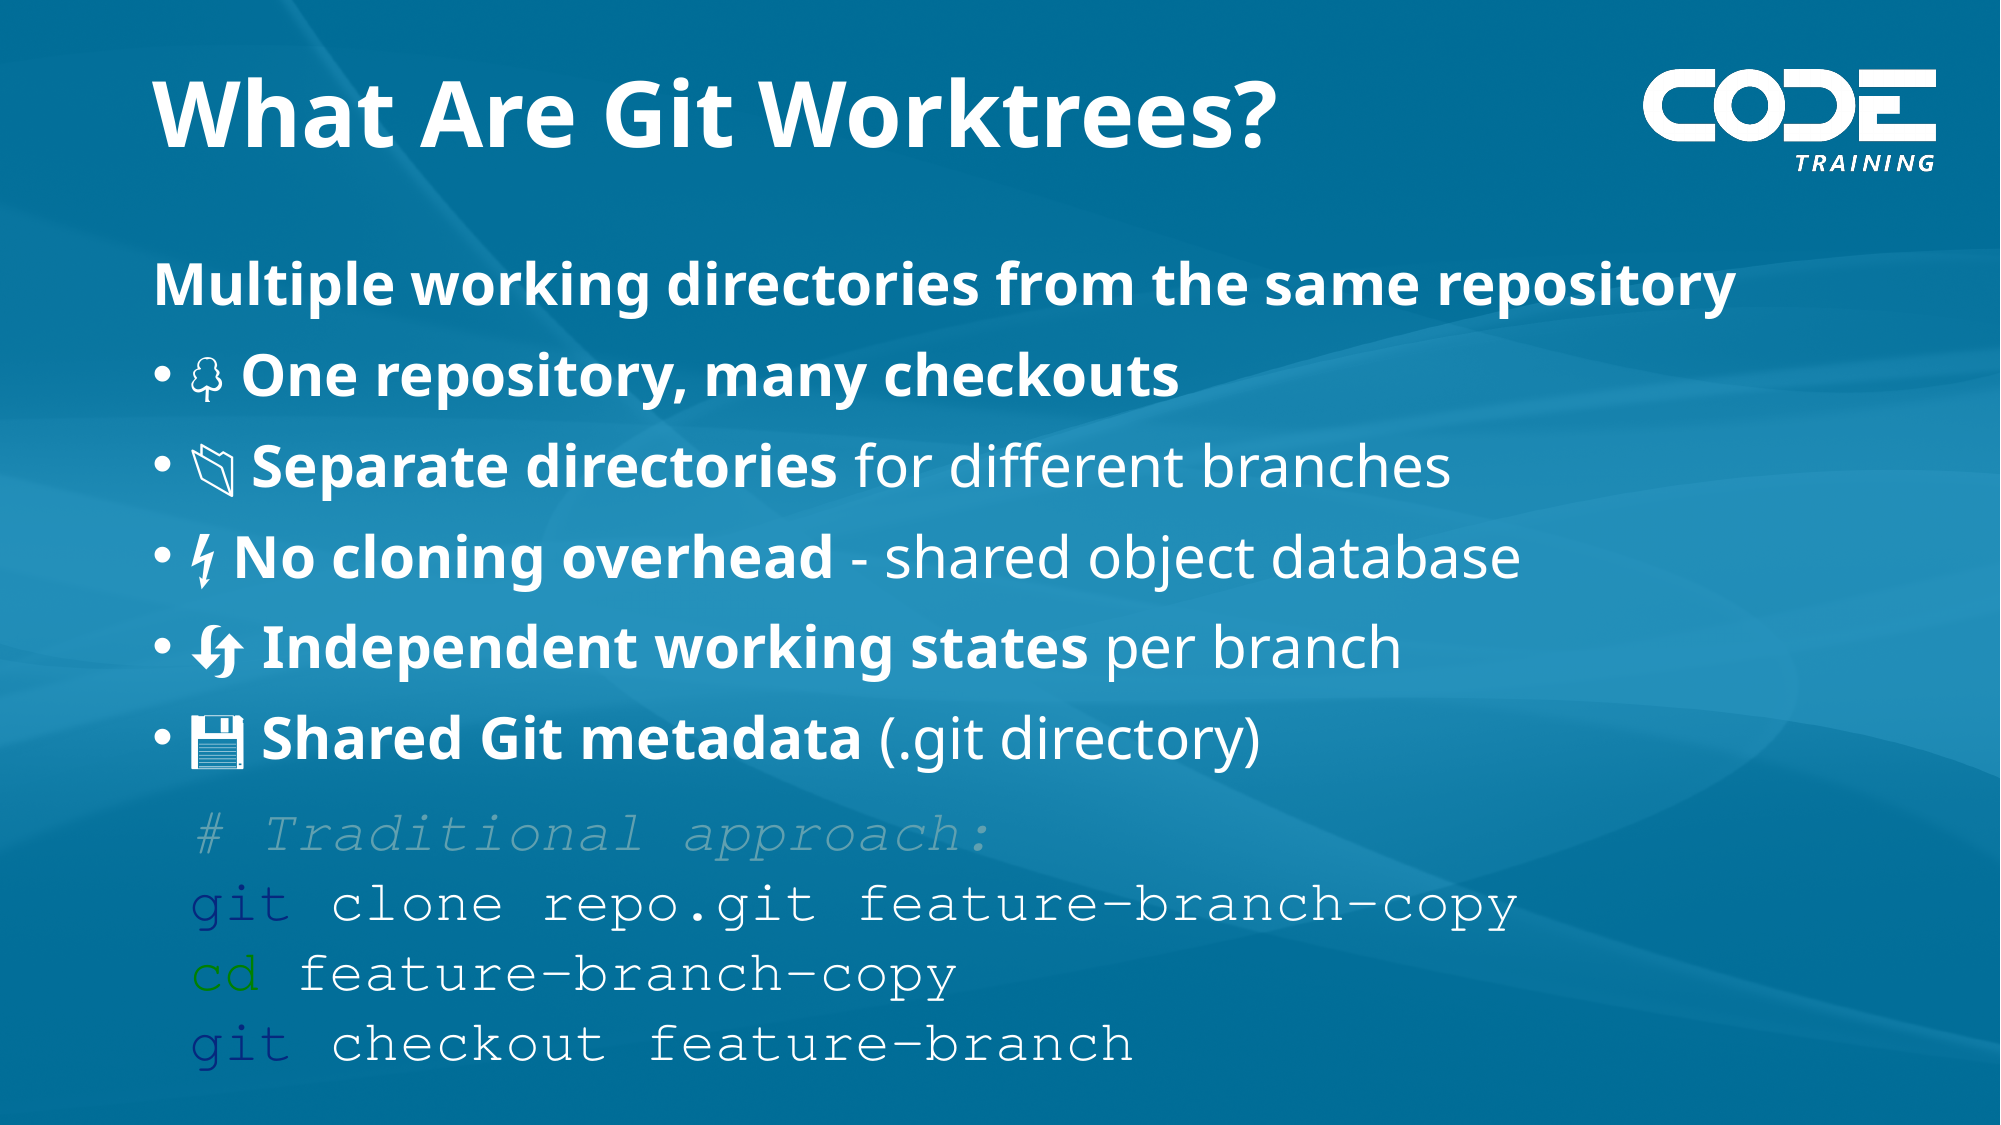

# What Are Git Worktrees?
Multiple working directories from the same repository
🌳 One repository, many checkouts
📂 Separate directories for different branches
⚡ No cloning overhead - shared object database
🔄 Independent working states per branch
💾 Shared Git metadata (.git directory)
# Traditional approach: git clone repo.git feature-branch-copy cd feature-branch-copy git checkout feature-branch # Worktree approach: git worktree add ../feature-branch feature-branch